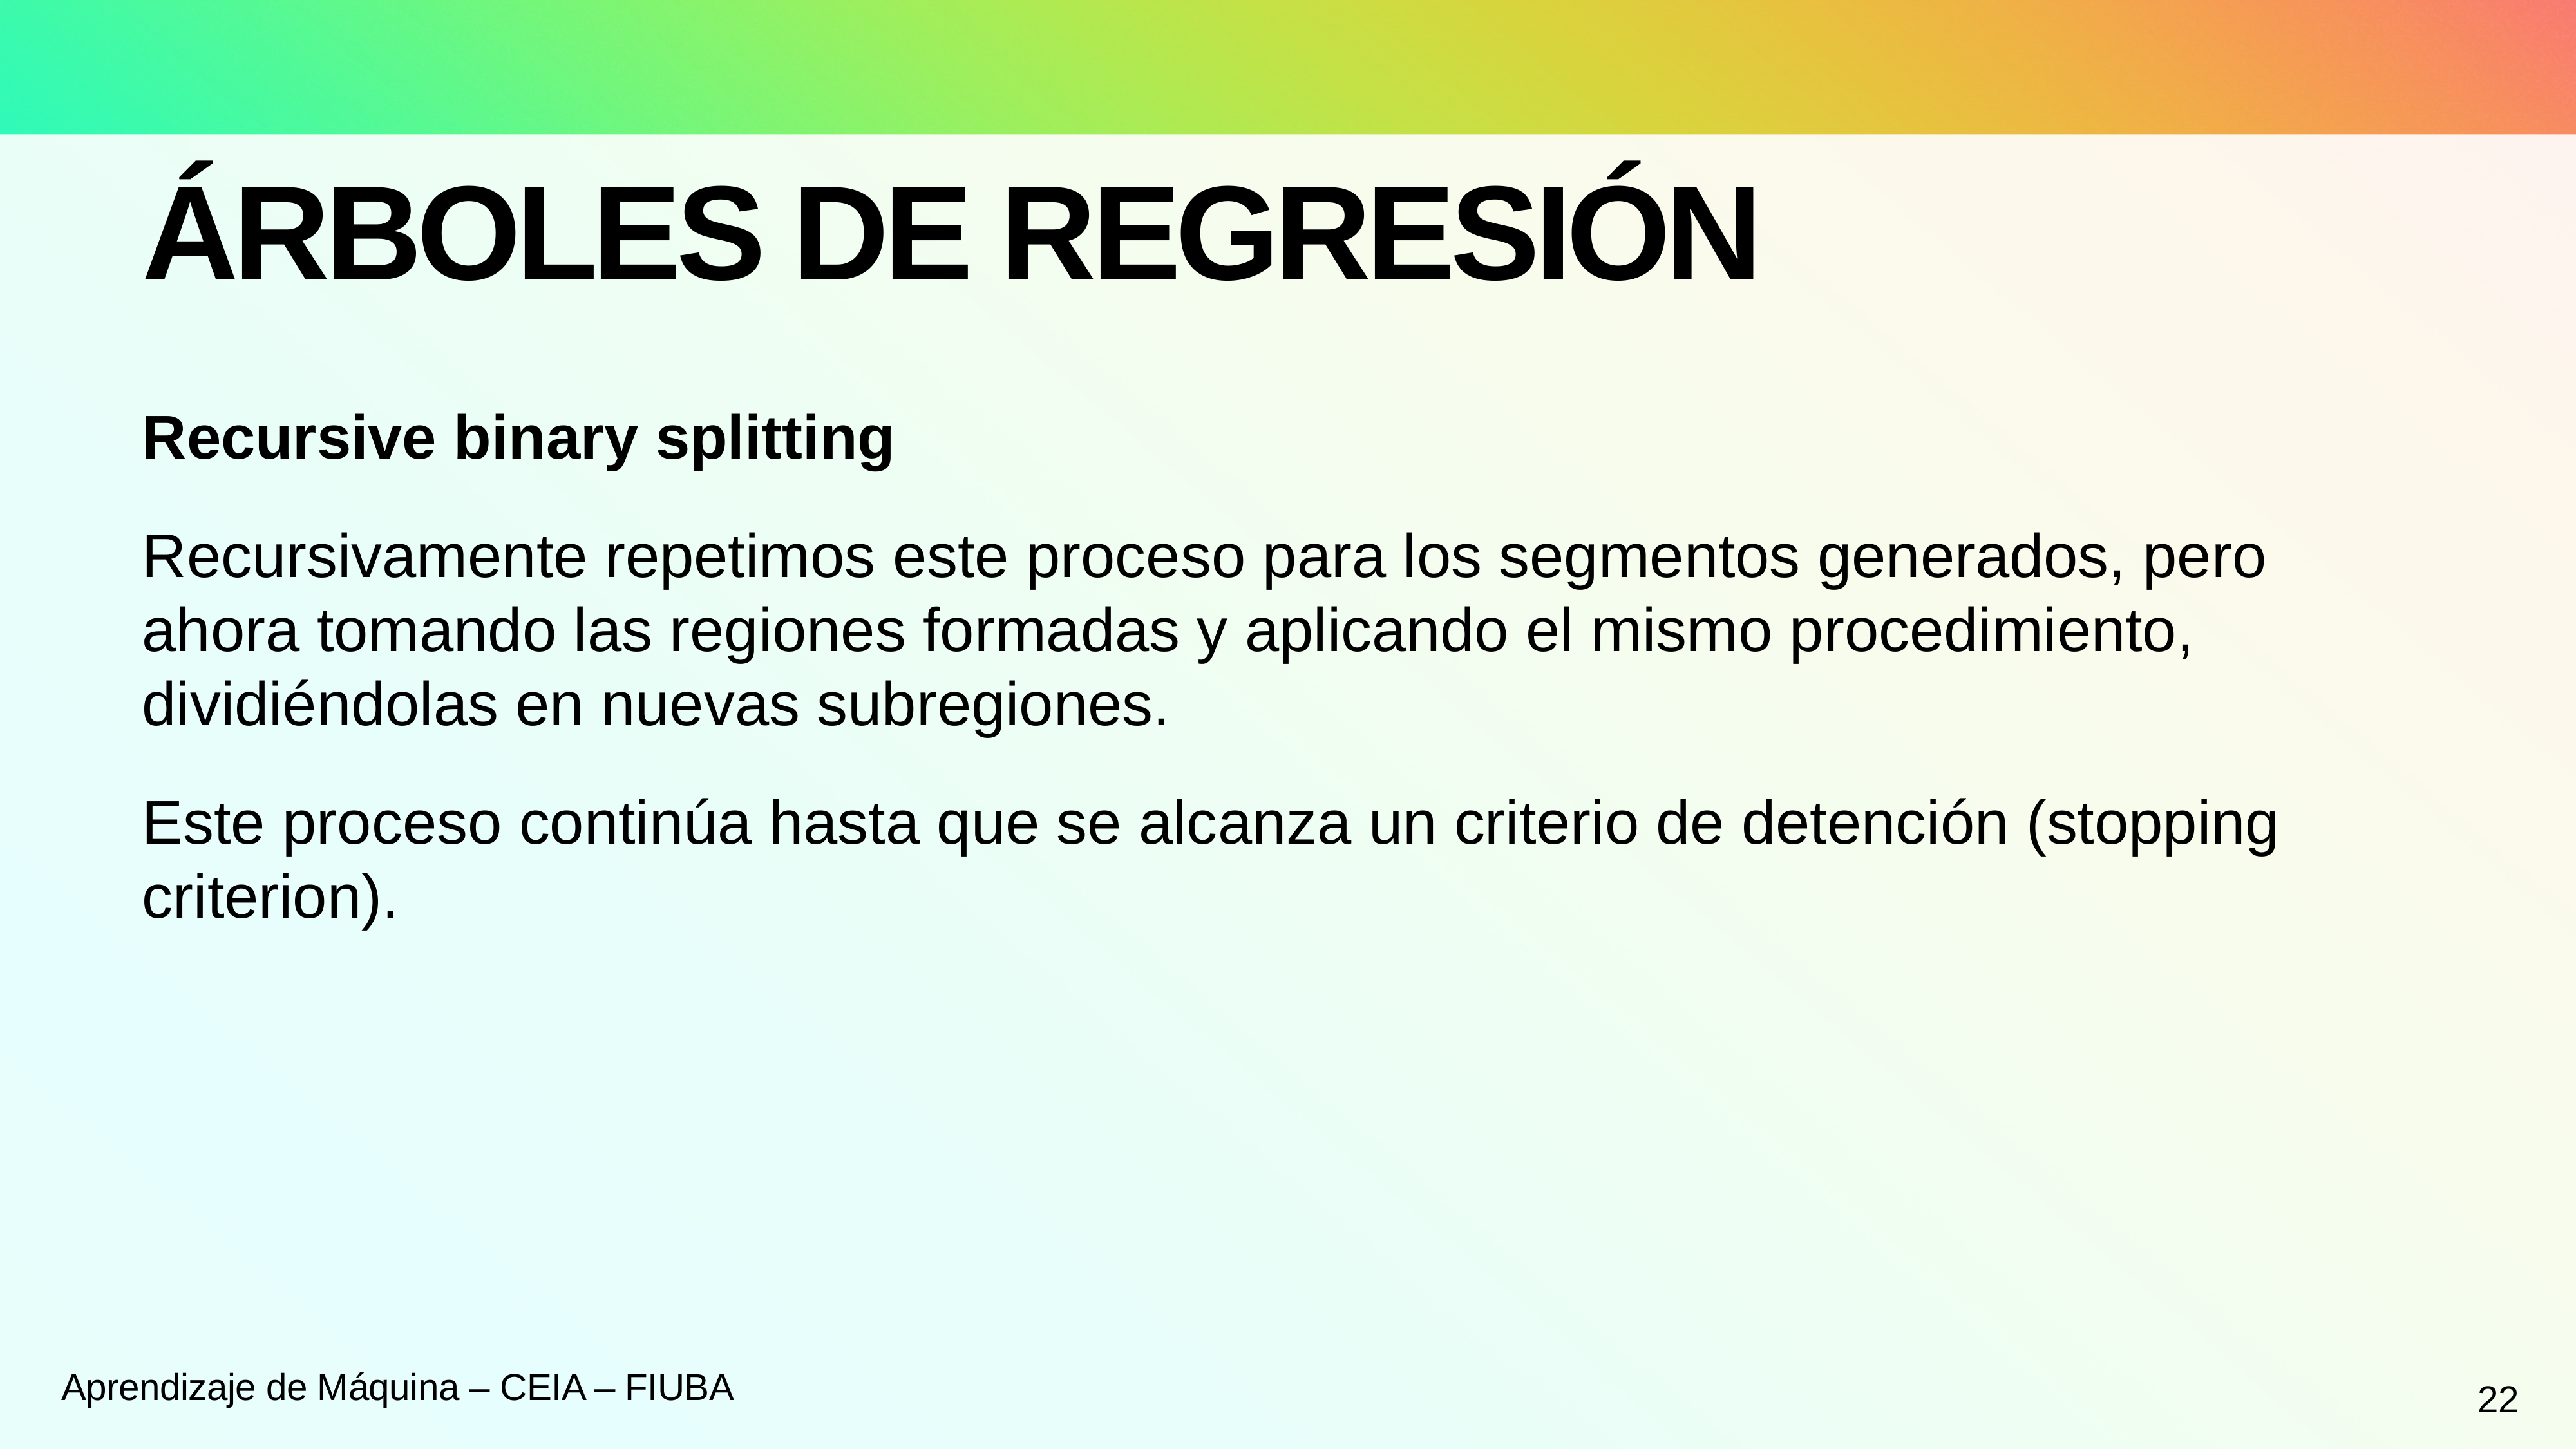

# Árboles de Regresión
Recursive binary splitting
Recursivamente repetimos este proceso para los segmentos generados, pero ahora tomando las regiones formadas y aplicando el mismo procedimiento, dividiéndolas en nuevas subregiones.
Este proceso continúa hasta que se alcanza un criterio de detención (stopping criterion).
Aprendizaje de Máquina – CEIA – FIUBA
22